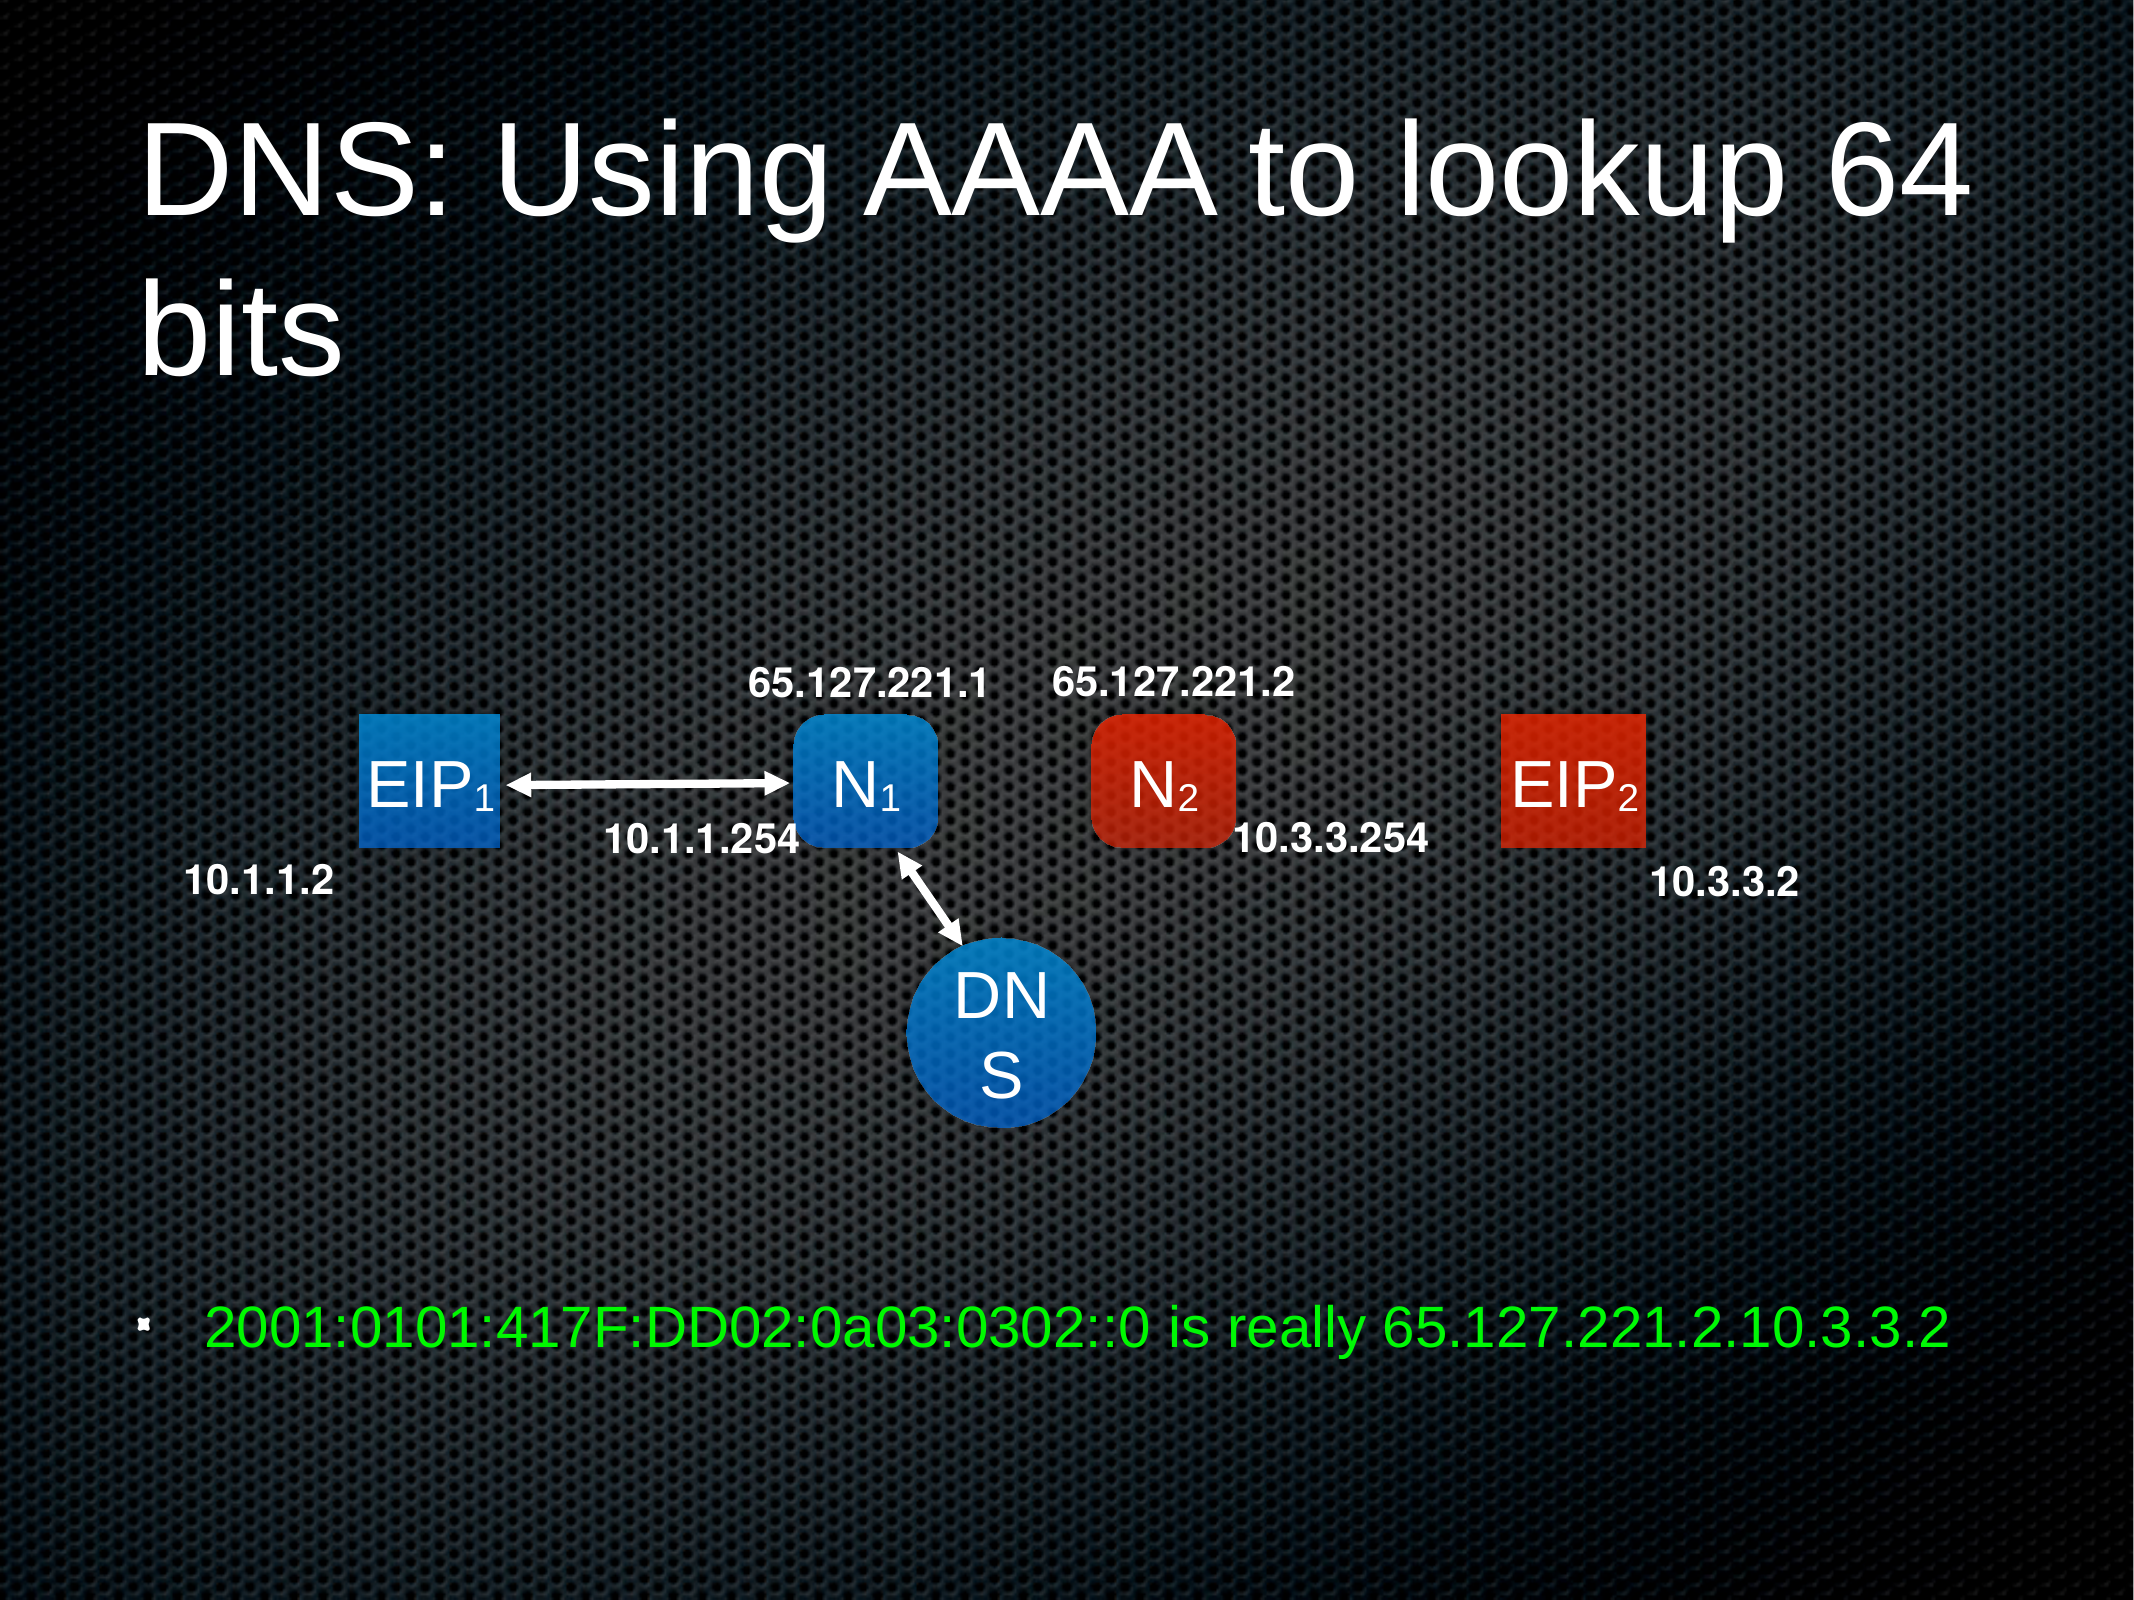

# DNS: Using AAAA to lookup 64 bits
65.127.221.2
65.127.221.1

EIP1

N1

N2

EIP2
10.3.3.254
10.1.1.254
10.1.1.2
10.3.3.2

DNS
2001:0101:417F:DD02:0a03:0302::0 is really 65.127.221.2.10.3.3.2